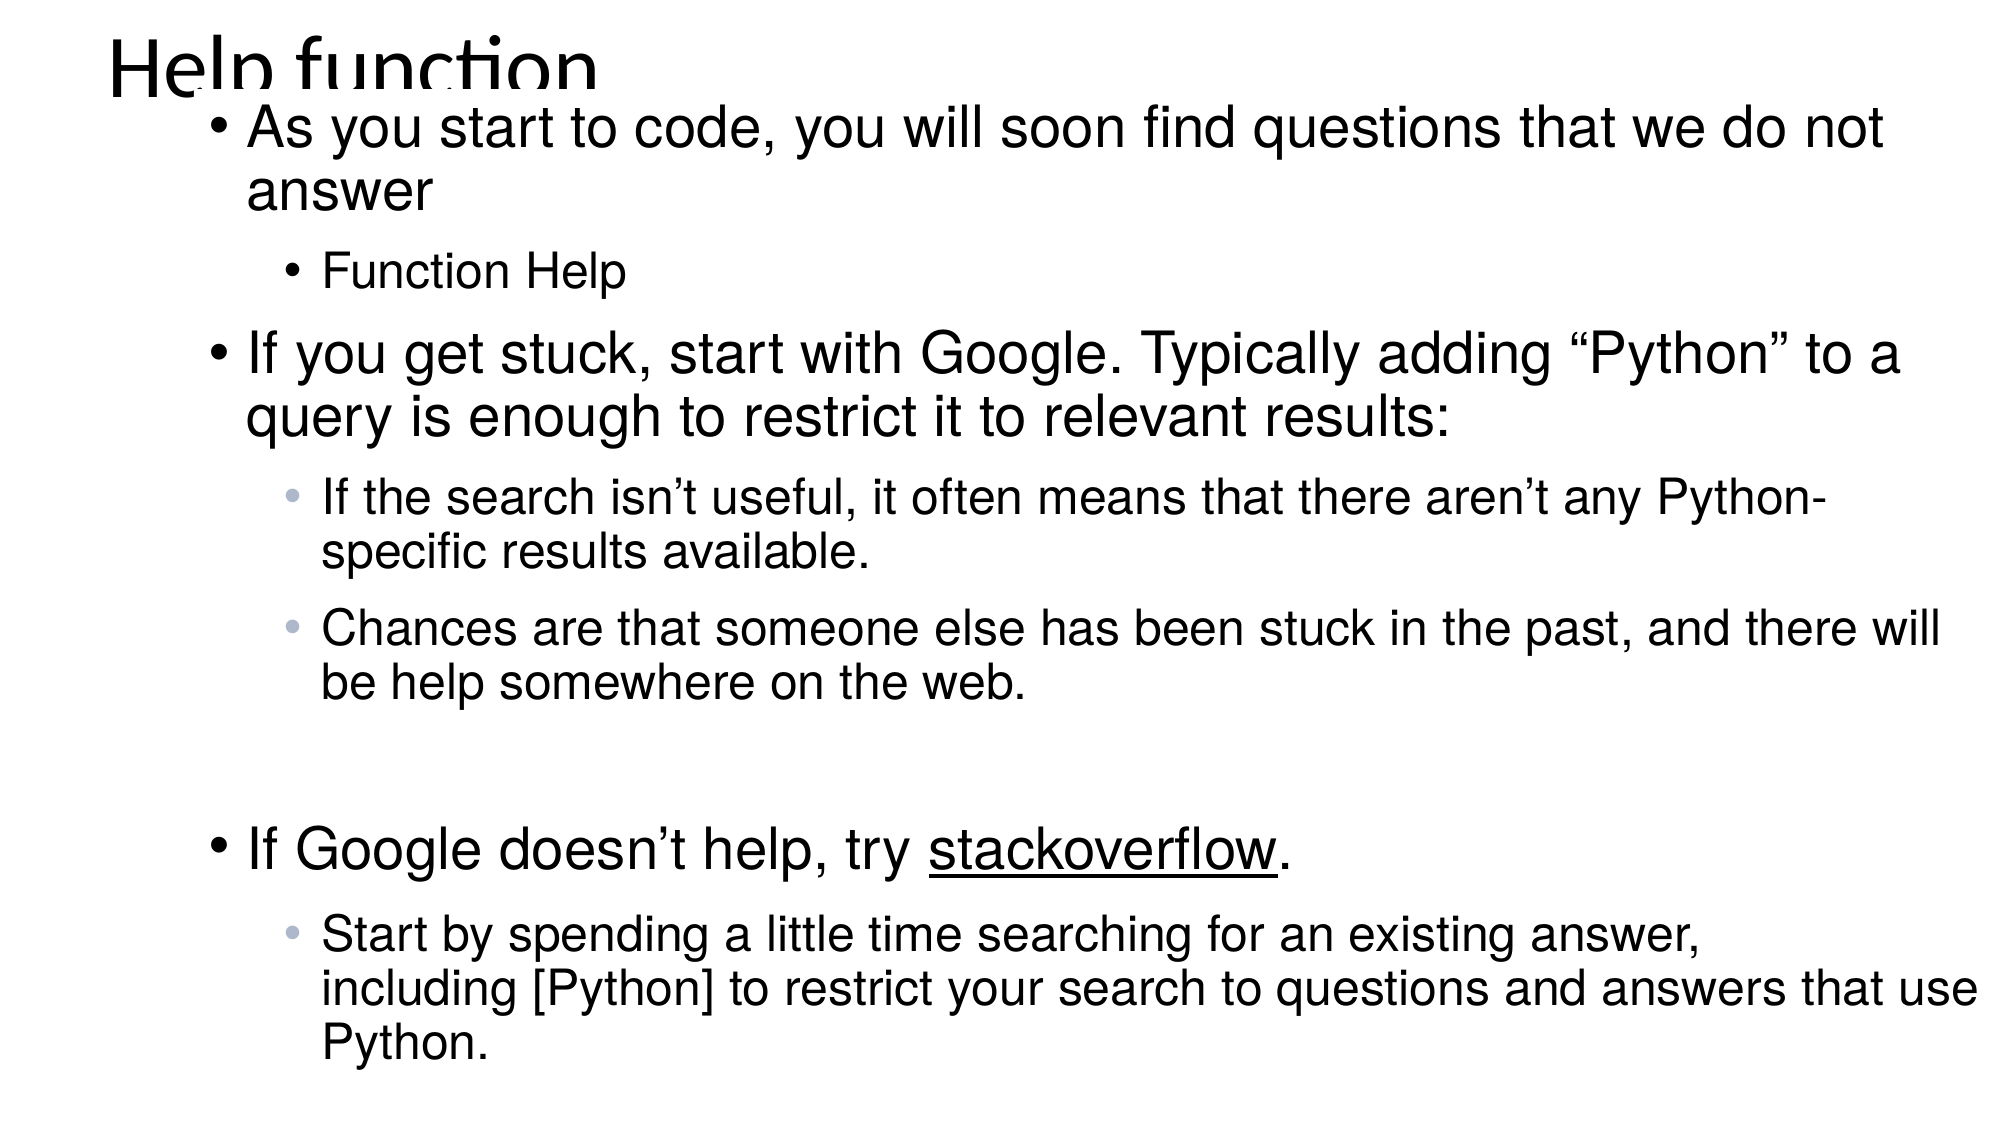

# Help function
As you start to code, you will soon find questions that we do not answer
Function Help
If you get stuck, start with Google. Typically adding “Python” to a query is enough to restrict it to relevant results:
If the search isn’t useful, it often means that there aren’t any Python-specific results available.
Chances are that someone else has been stuck in the past, and there will be help somewhere on the web.

If Google doesn’t help, try stackoverflow.
Start by spending a little time searching for an existing answer, including [Python] to restrict your search to questions and answers that use Python.